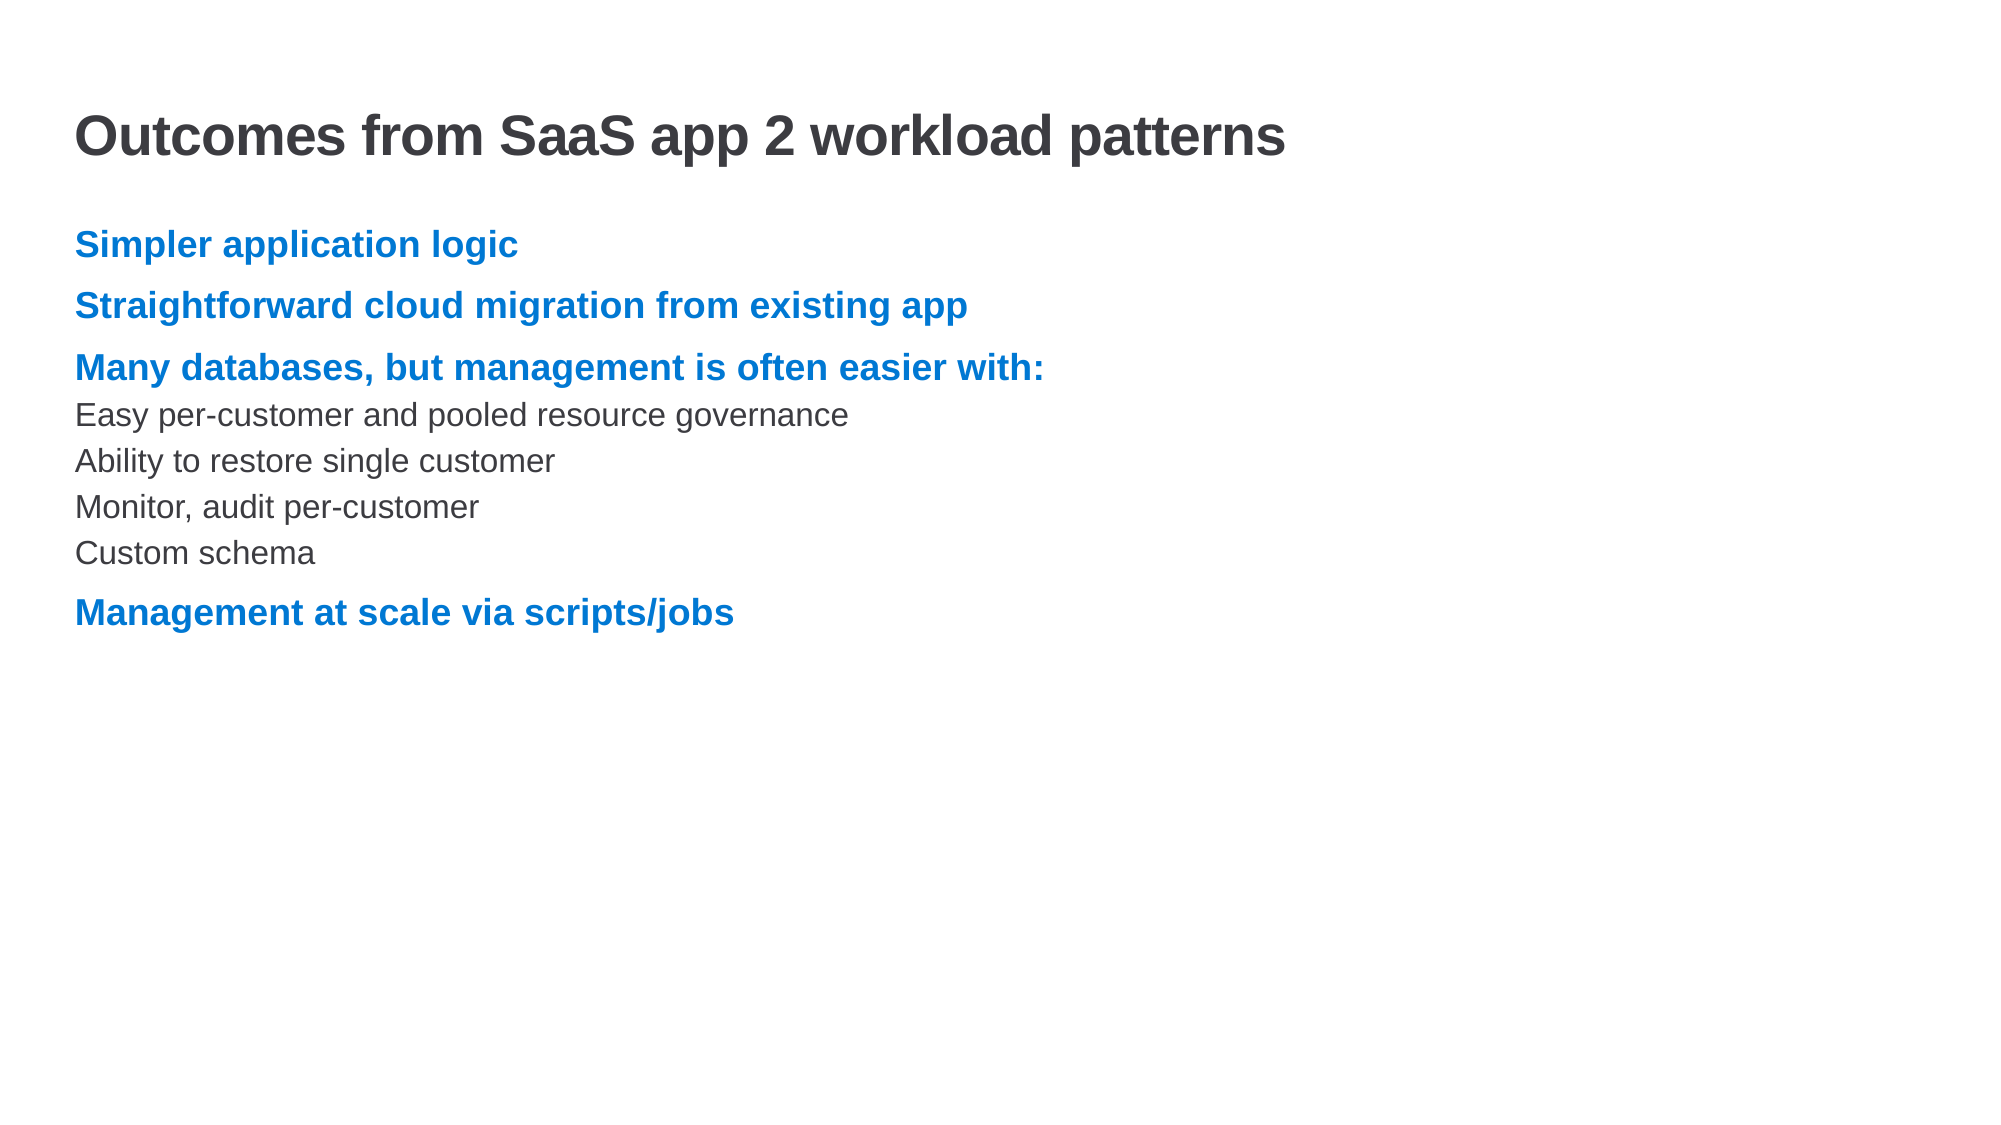

# Outcomes from SaaS app 2 workload patterns
Simpler application logic
Straightforward cloud migration from existing app
Many databases, but management is often easier with:
Easy per-customer and pooled resource governance
Ability to restore single customer
Monitor, audit per-customer
Custom schema
Management at scale via scripts/jobs